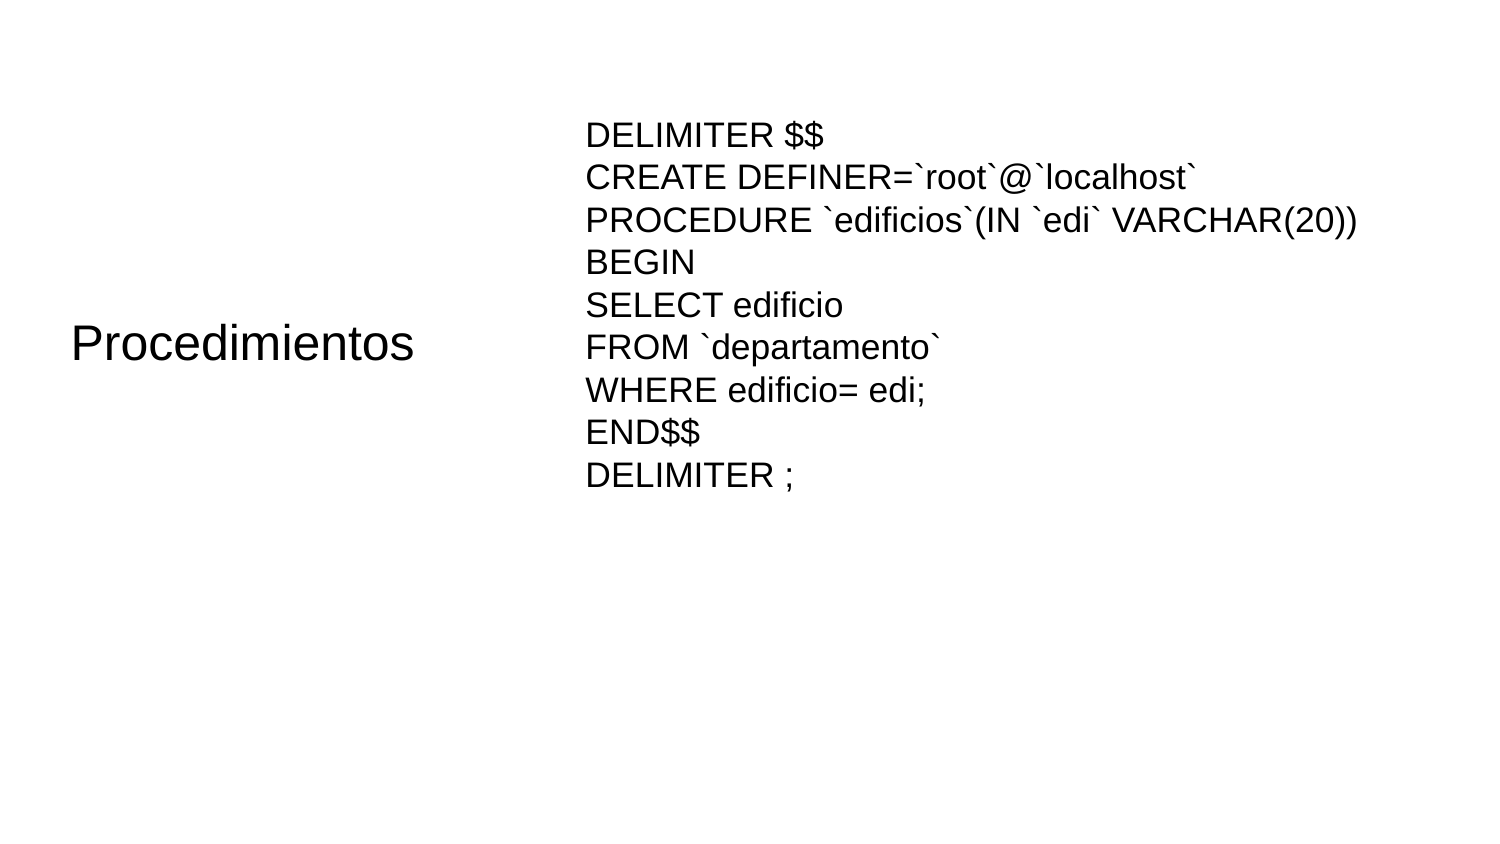

DELIMITER $$
CREATE DEFINER=`root`@`localhost` PROCEDURE `edificios`(IN `edi` VARCHAR(20))
BEGIN
SELECT edificio
FROM `departamento`
WHERE edificio= edi;
END$$
DELIMITER ;
# Procedimientos